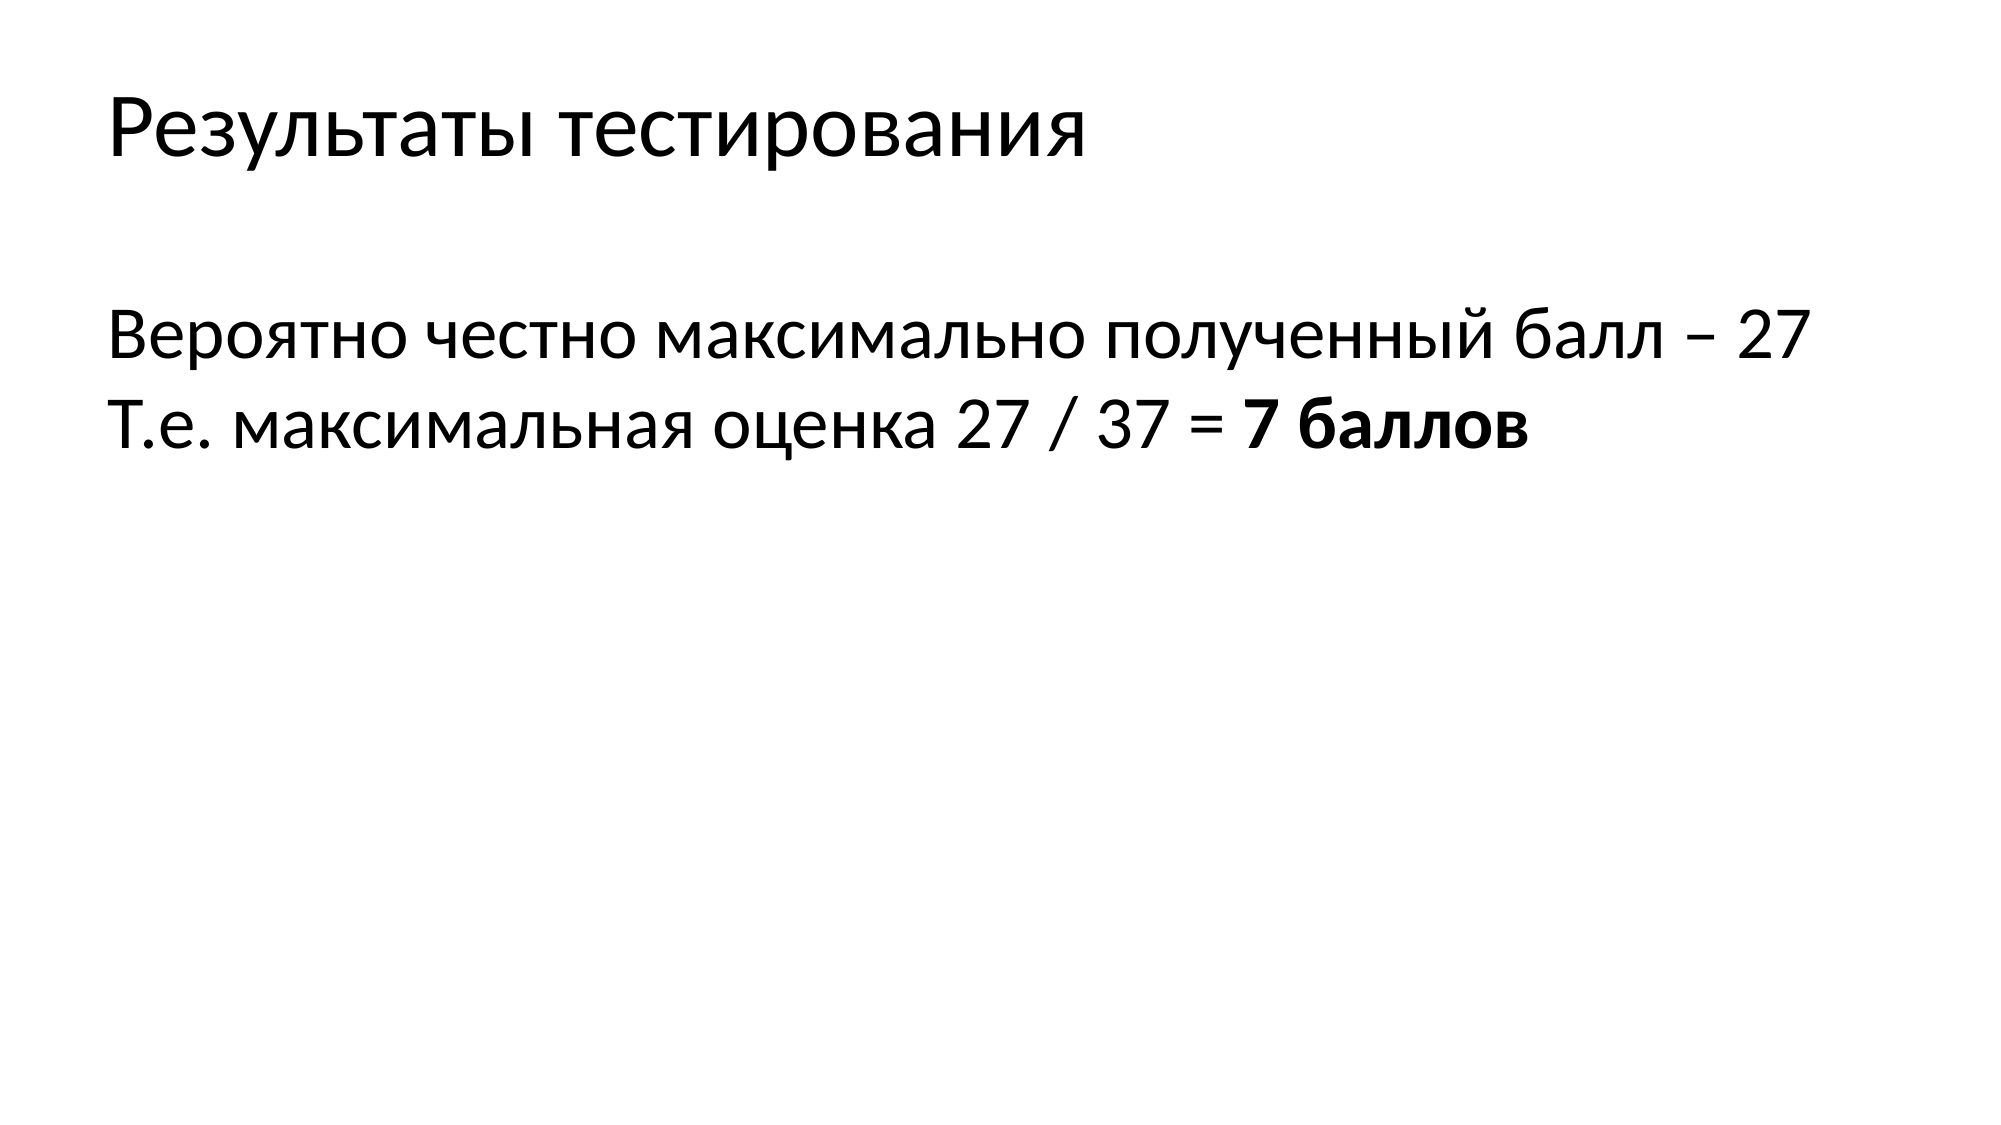

Результаты тестирования
Вероятно честно максимально полученный балл – 27
Т.е. максимальная оценка 27 / 37 = 7 баллов